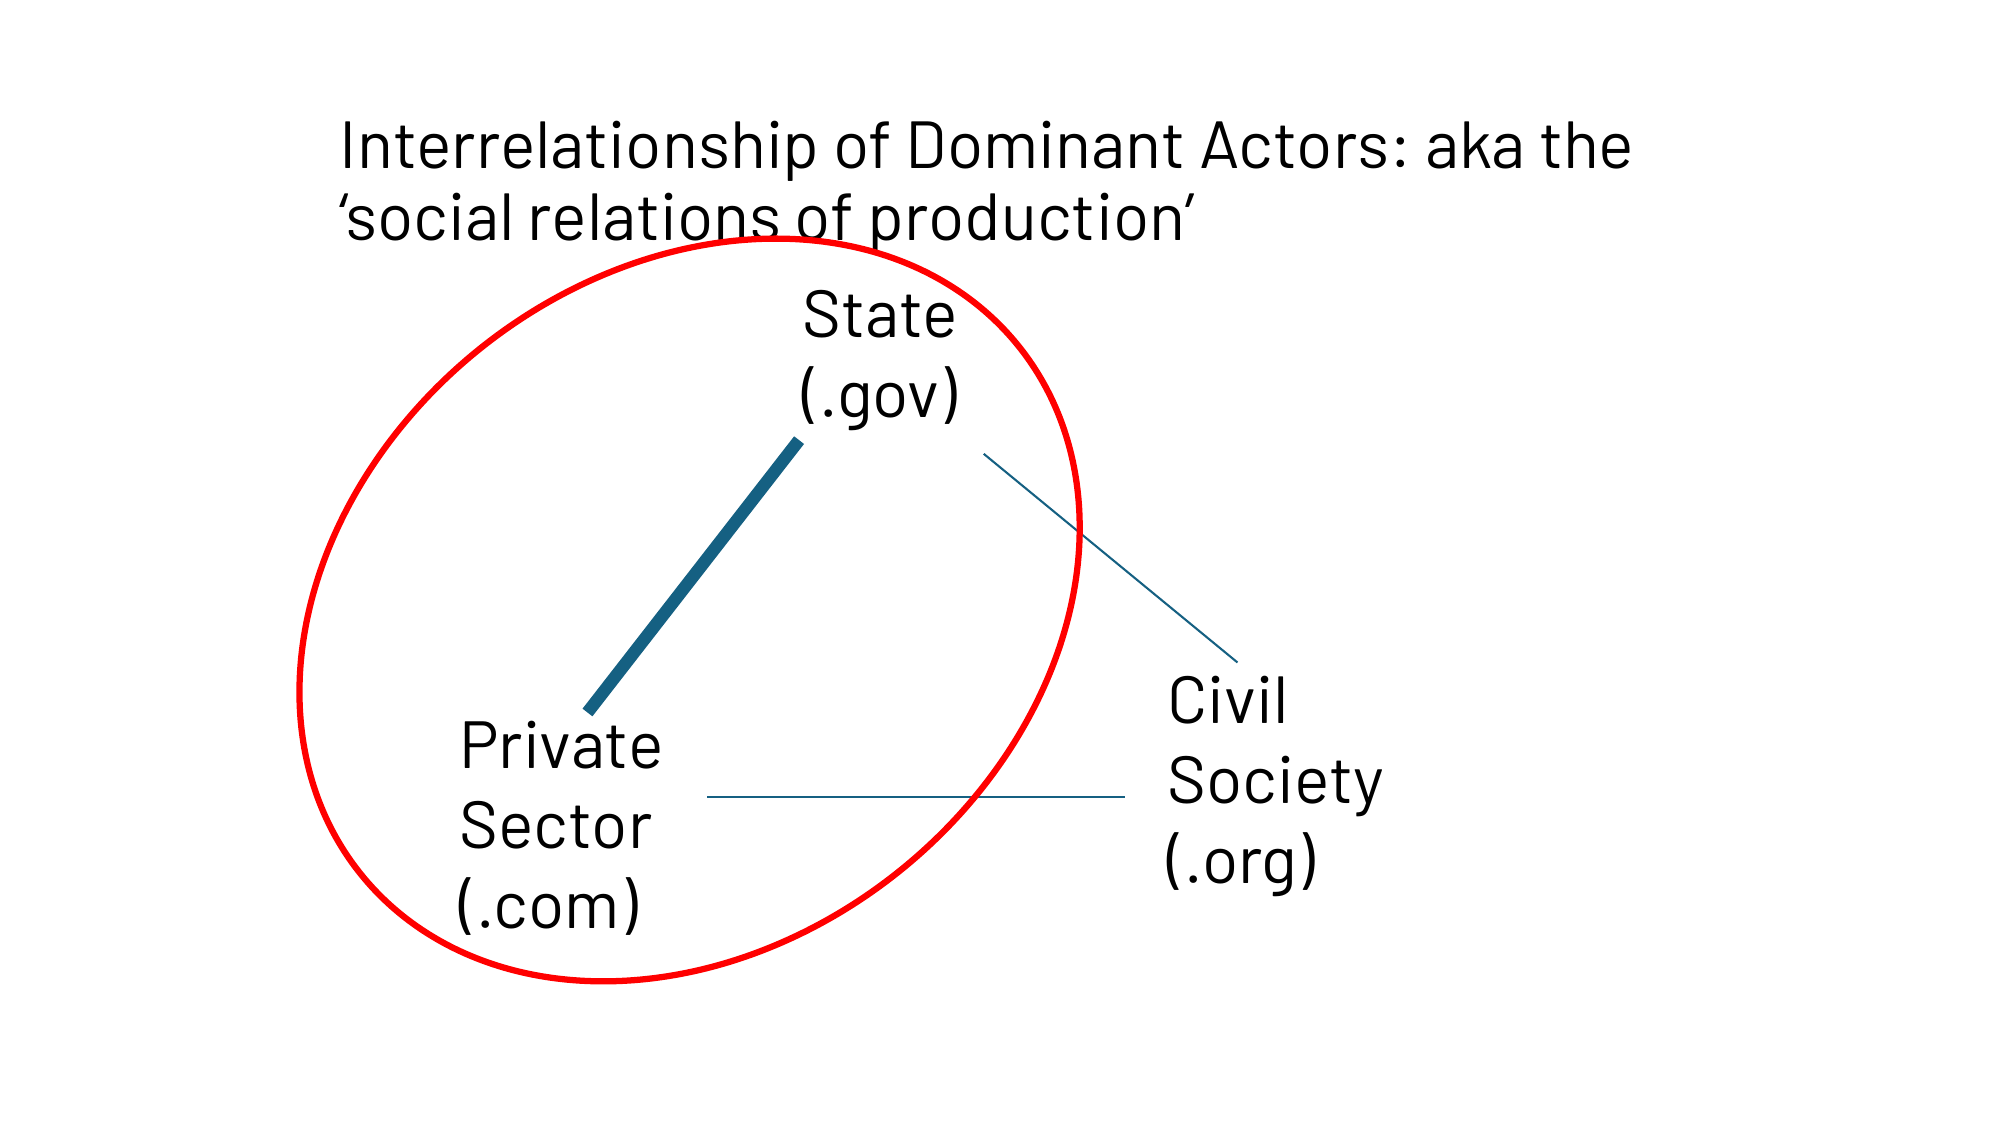

# Interrelationship of Dominant Actors: aka the ‘social relations of production’
State (.gov)

Civil
Society
(.org)
Private
Sector
(.com)